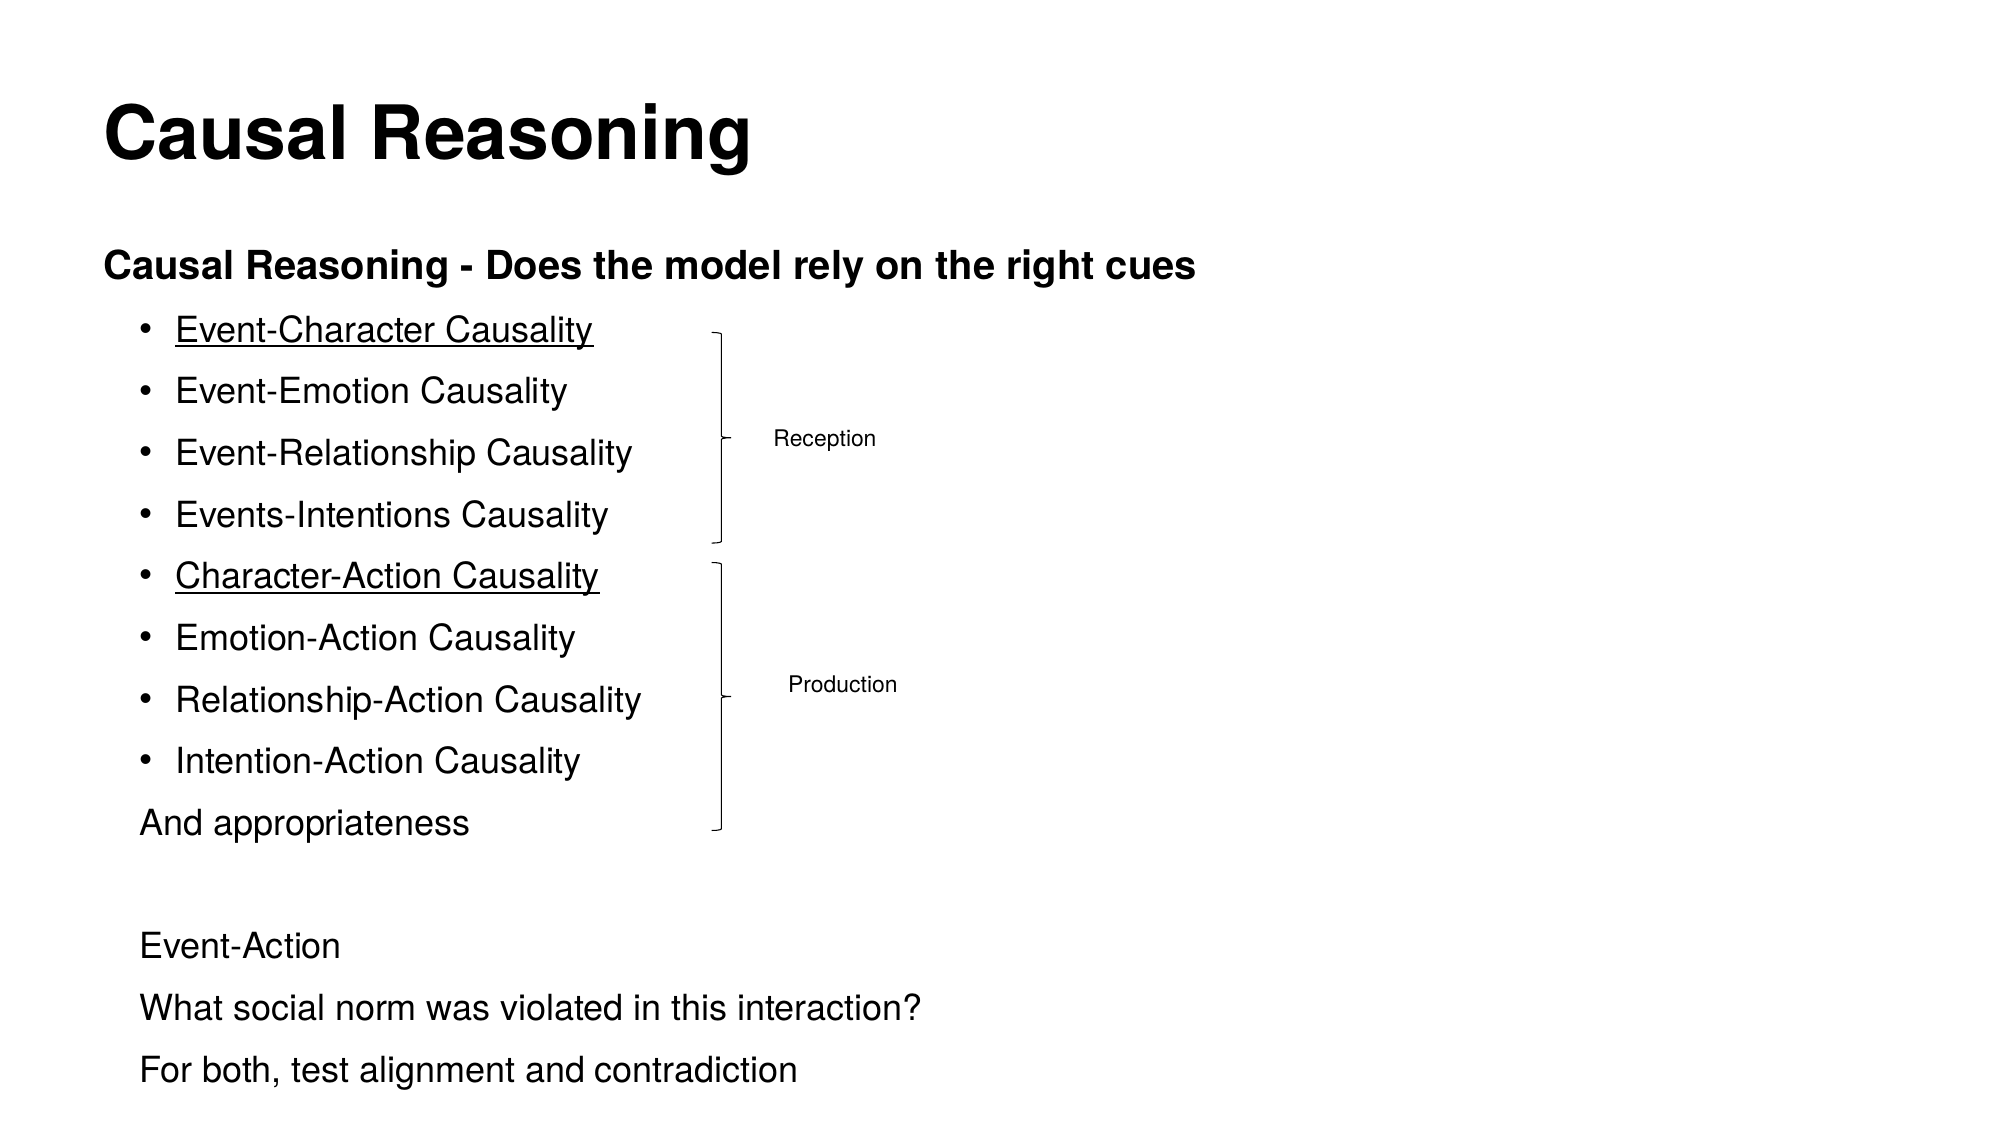

Causal Reasoning
Causal Reasoning - Does the model rely on the right cues
Event-Character Causality
Event-Emotion Causality
Event-Relationship Causality
Events-Intentions Causality
Character-Action Causality
Emotion-Action Causality
Relationship-Action Causality
Intention-Action Causality
And appropriateness

Event-Action
What social norm was violated in this interaction?
For both, test alignment and contradiction

Reception

Production